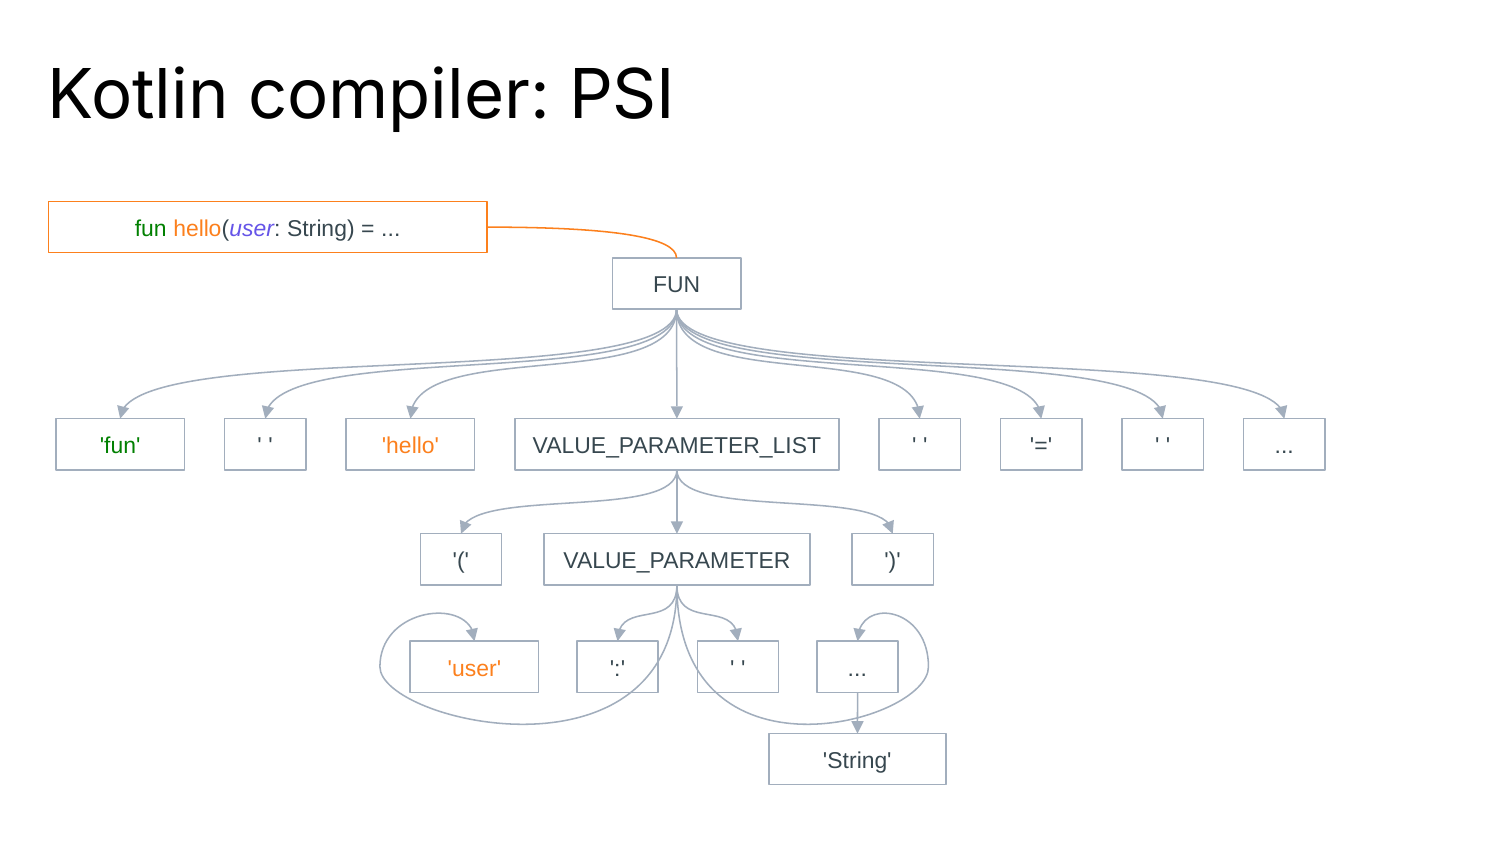

# Kotlin compiler: PSI
fun hello(user: String) = ...
FUN
'fun'
' '
'hello'
VALUE_PARAMETER_LIST
' '
'='
' '
...
VALUE_PARAMETER
'('
')'
'user'
':'
' '
...
'String'